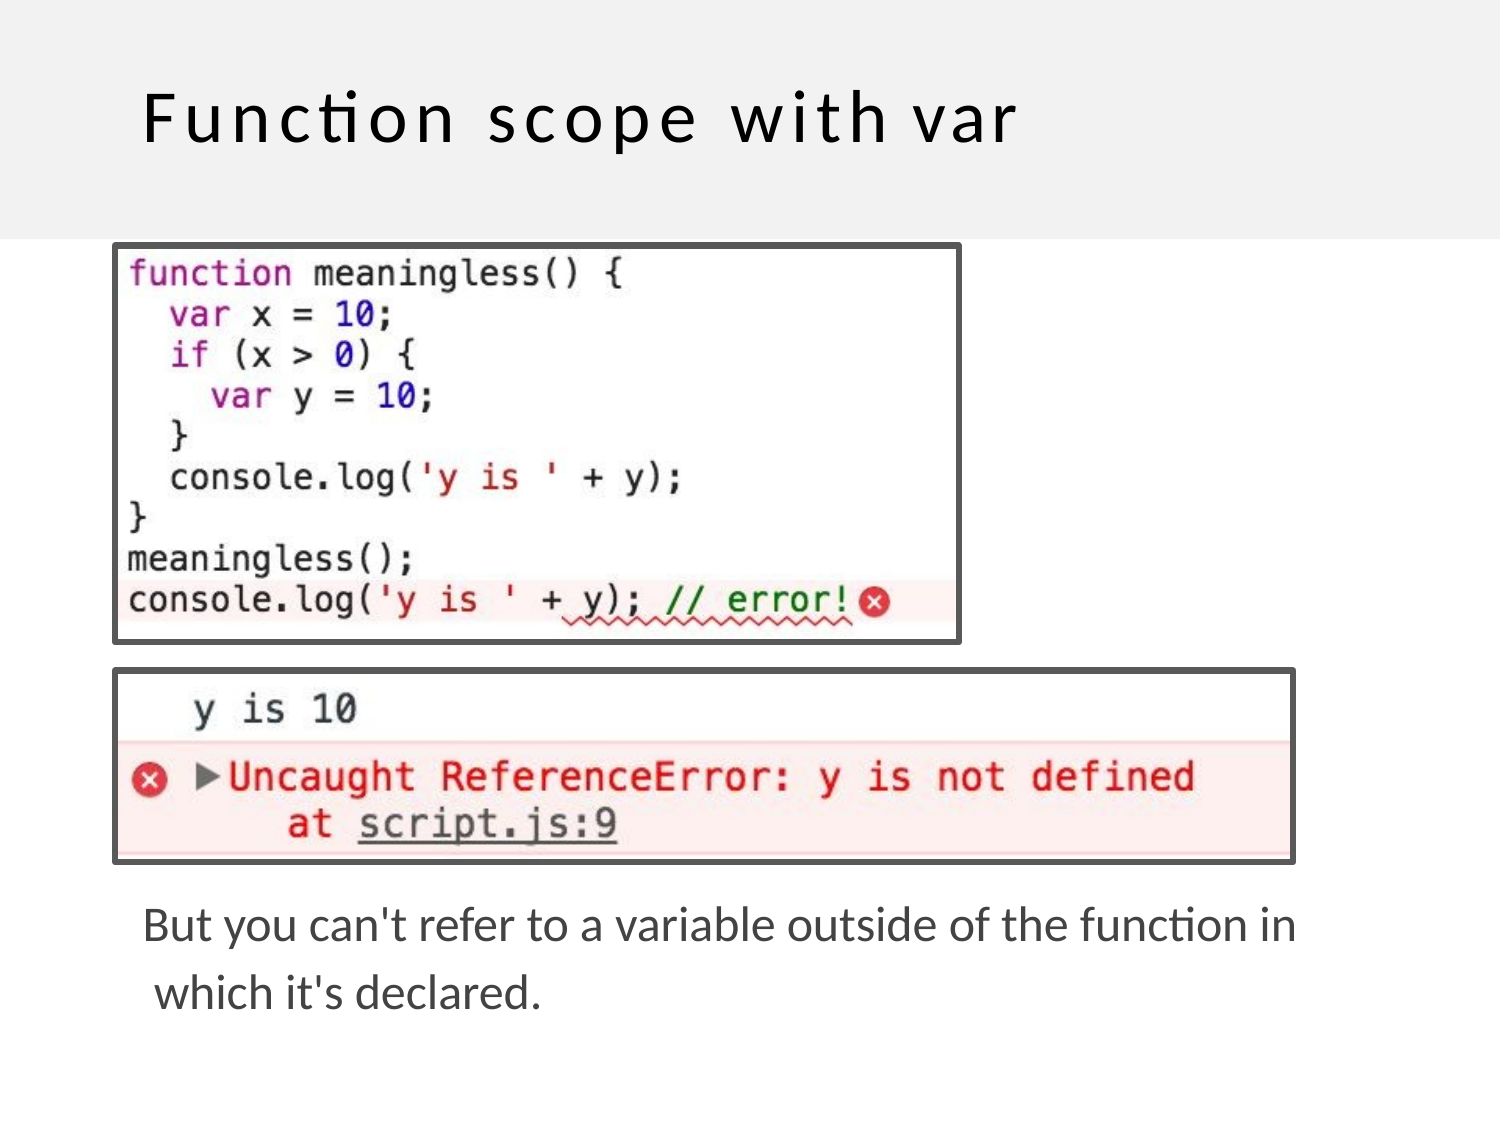

# Function scope with var

But you can't refer to a variable outside of the function in  which it's declared.